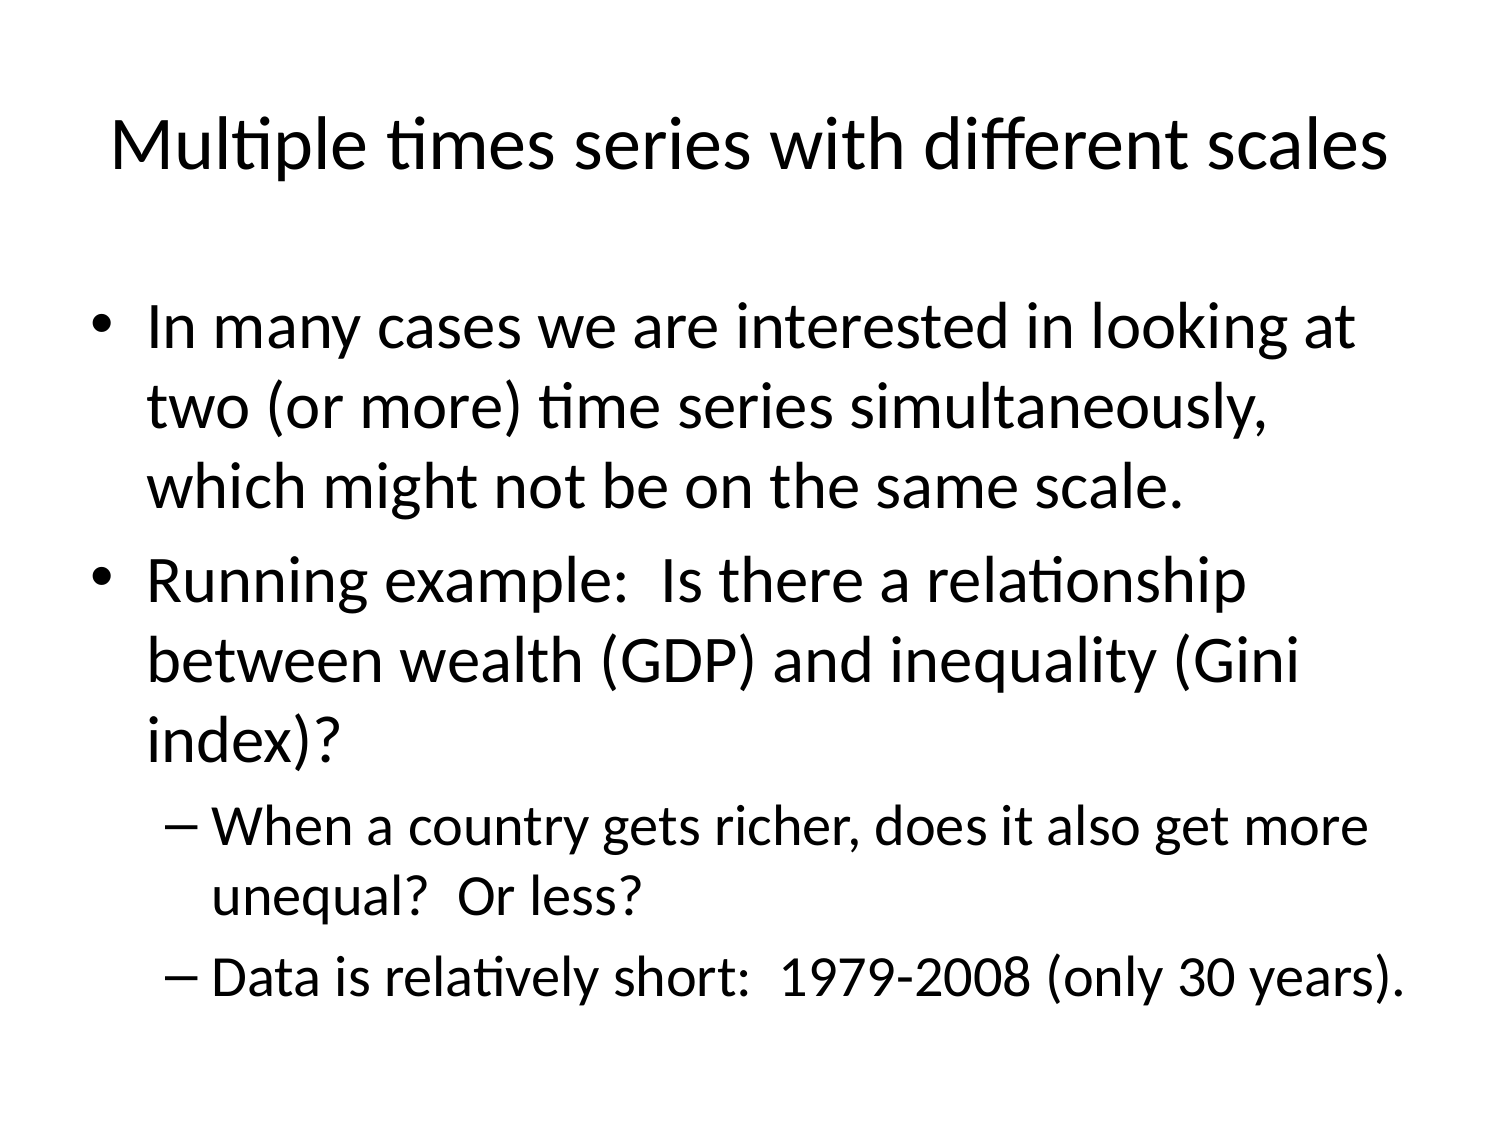

# Multiple times series with different scales
In many cases we are interested in looking at two (or more) time series simultaneously, which might not be on the same scale.
Running example:  Is there a relationship between wealth (GDP) and inequality (Gini index)?
When a country gets richer, does it also get more unequal?  Or less?
Data is relatively short:  1979-2008 (only 30 years).